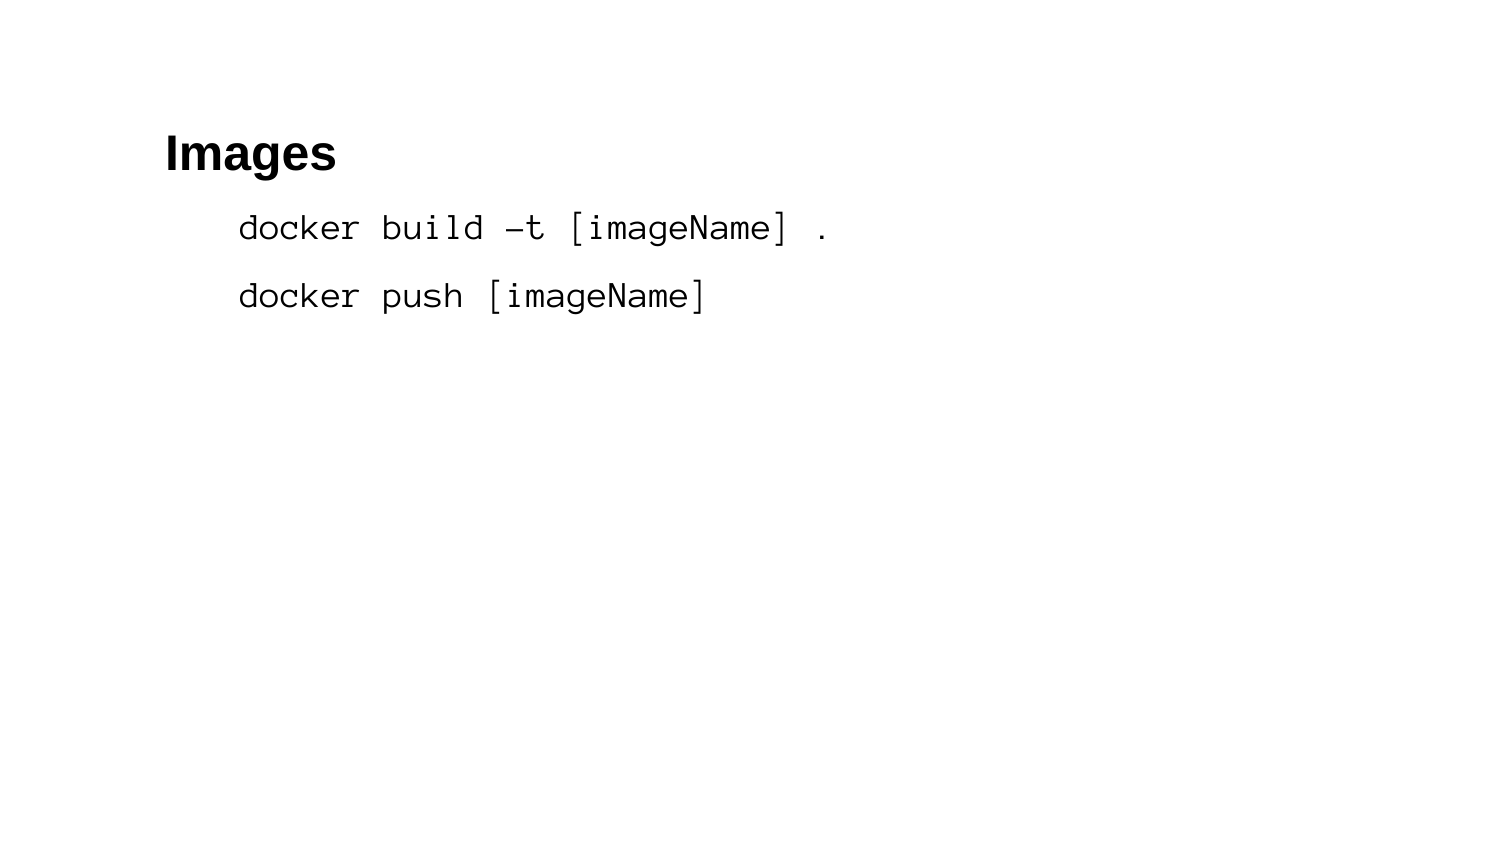

Images
	docker build -t [imageName] .
	docker push [imageName]